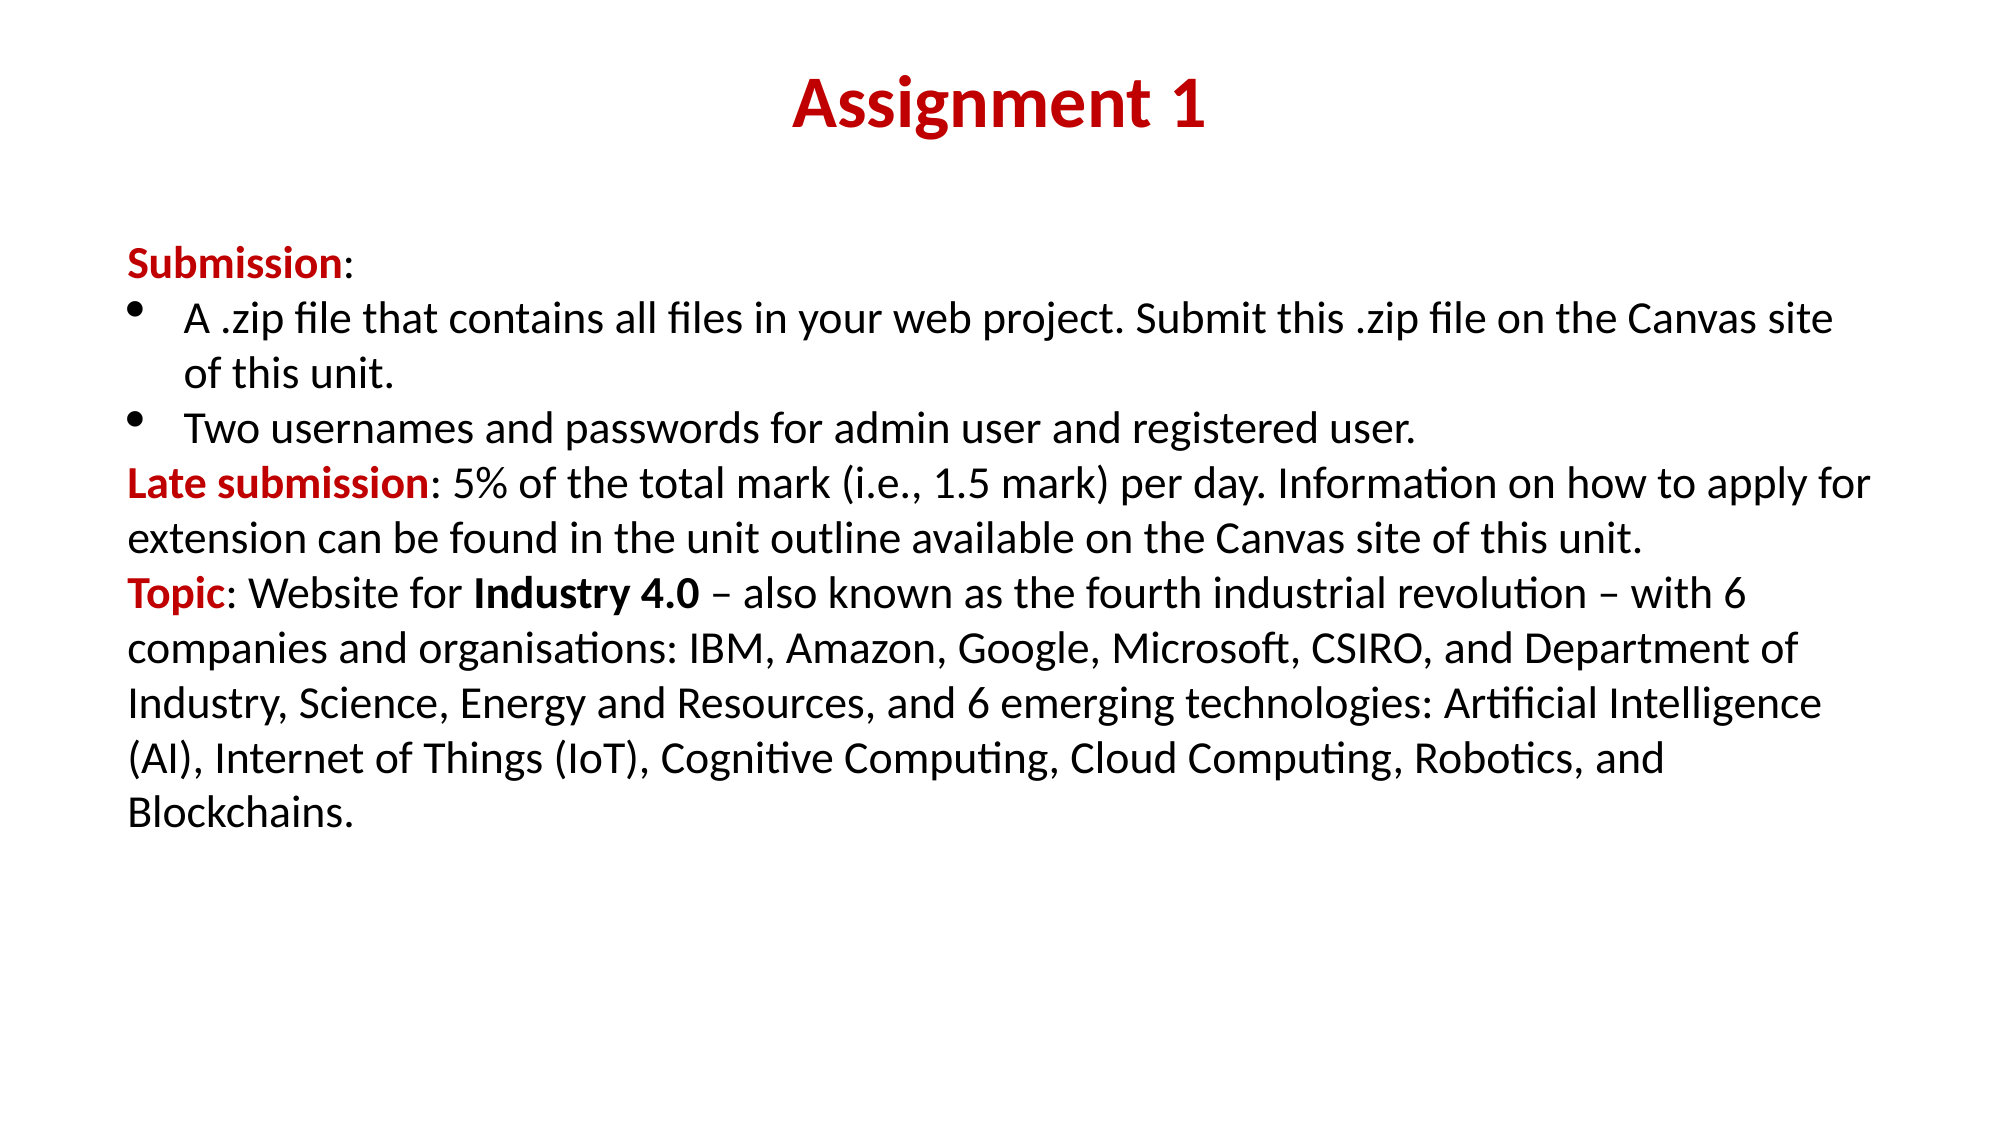

# Assignment 1
Submission:
A .zip file that contains all files in your web project. Submit this .zip file on the Canvas site of this unit.
Two usernames and passwords for admin user and registered user.
Late submission: 5% of the total mark (i.e., 1.5 mark) per day. Information on how to apply for extension can be found in the unit outline available on the Canvas site of this unit.
Topic: Website for Industry 4.0 – also known as the fourth industrial revolution – with 6 companies and organisations: IBM, Amazon, Google, Microsoft, CSIRO, and Department of Industry, Science, Energy and Resources, and 6 emerging technologies: Artificial Intelligence (AI), Internet of Things (IoT), Cognitive Computing, Cloud Computing, Robotics, and Blockchains.